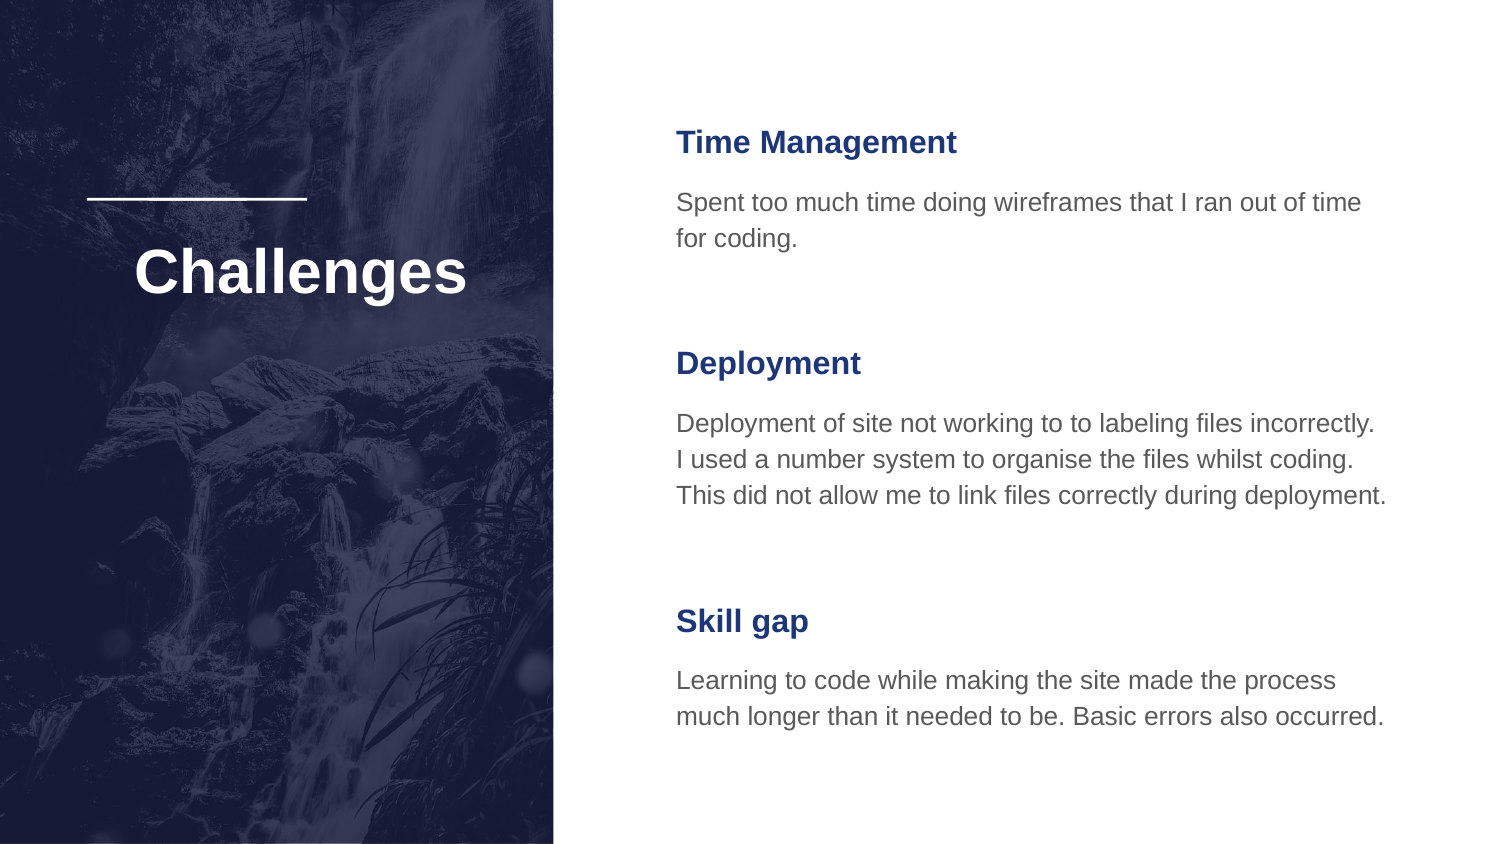

Time Management
Spent too much time doing wireframes that I ran out of time for coding.

Deployment
Deployment of site not working to to labeling files incorrectly. I used a number system to organise the files whilst coding. This did not allow me to link files correctly during deployment.

Skill gap
Learning to code while making the site made the process much longer than it needed to be. Basic errors also occurred.
# Challenges